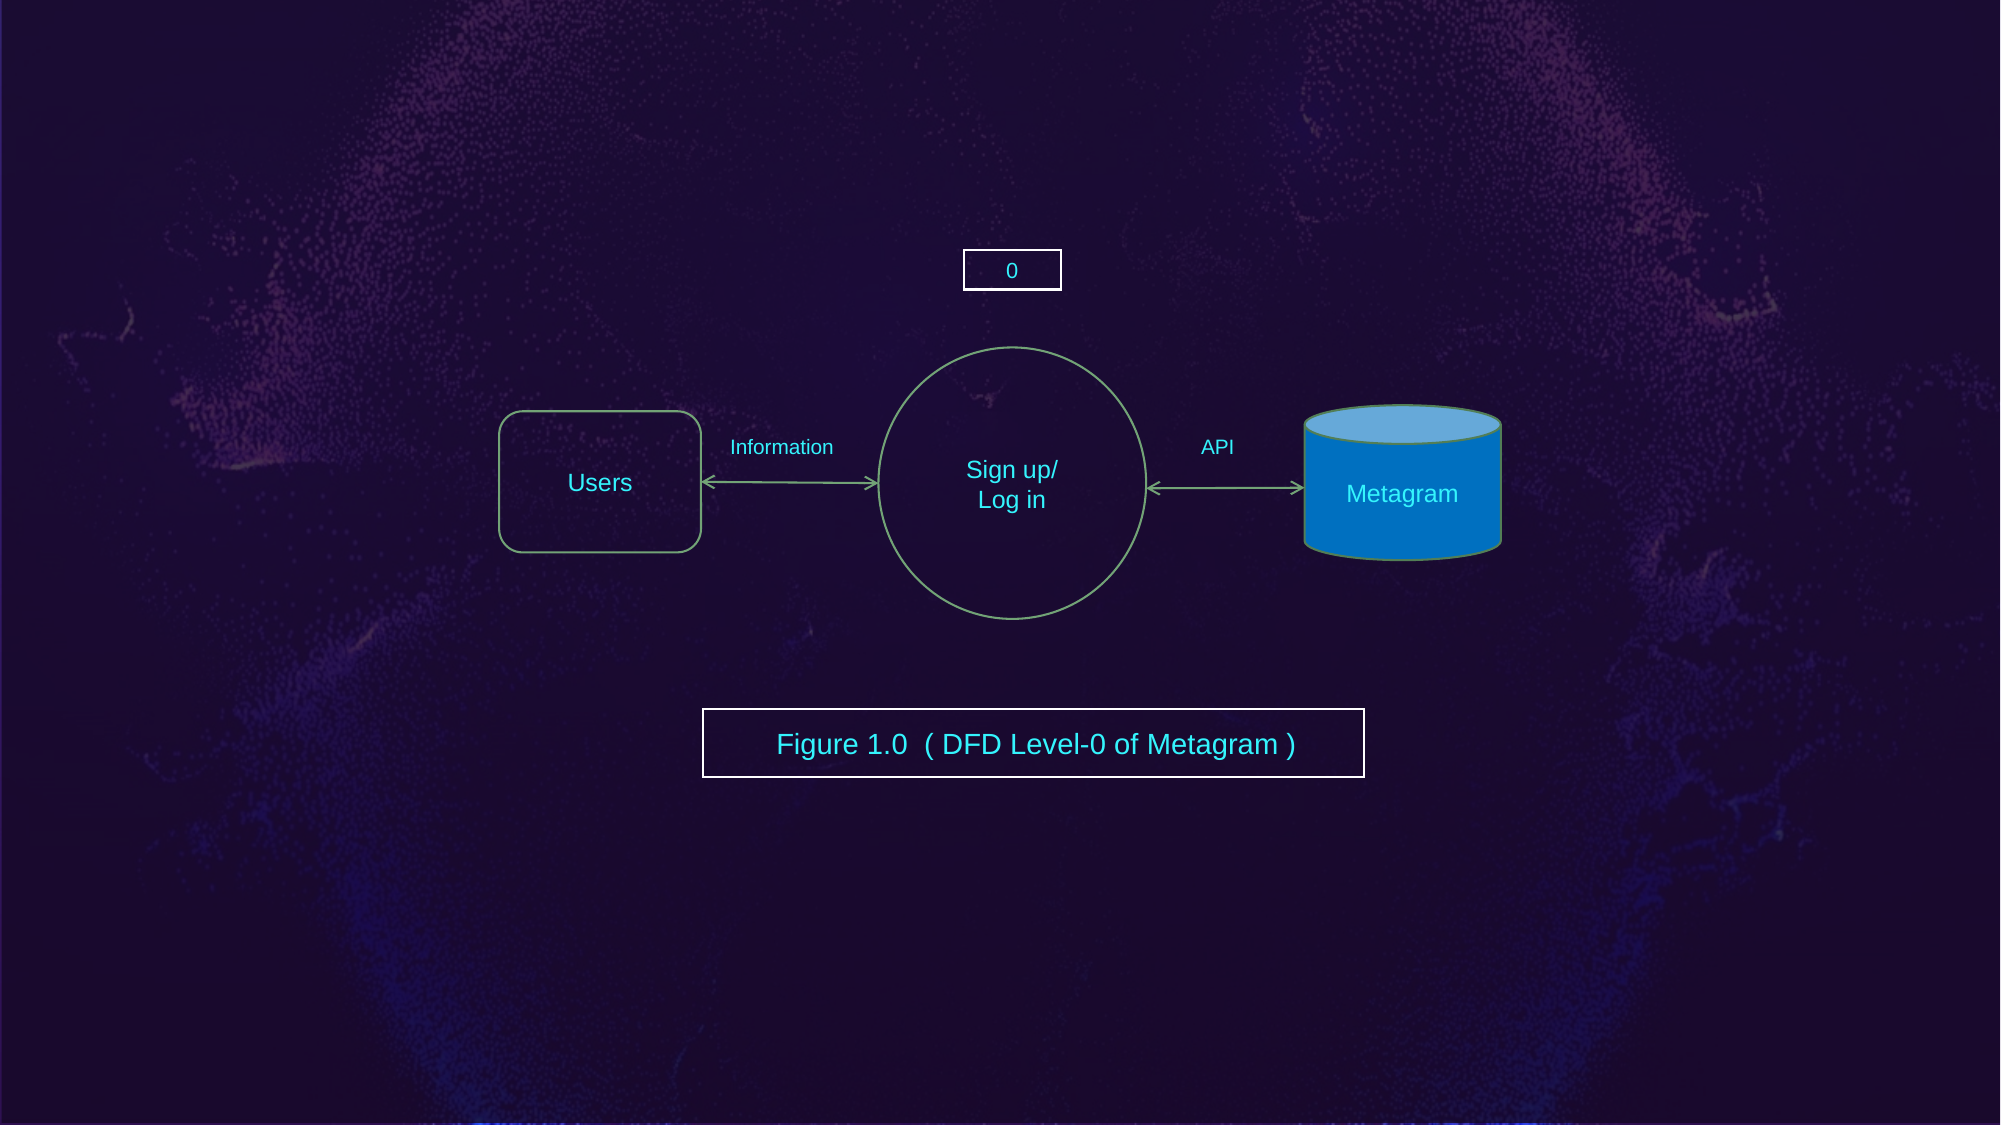

0
Sign up/
Log in
Metagram
Users
Information
API
Figure 1.0  ( DFD Level-0 of Metagram )